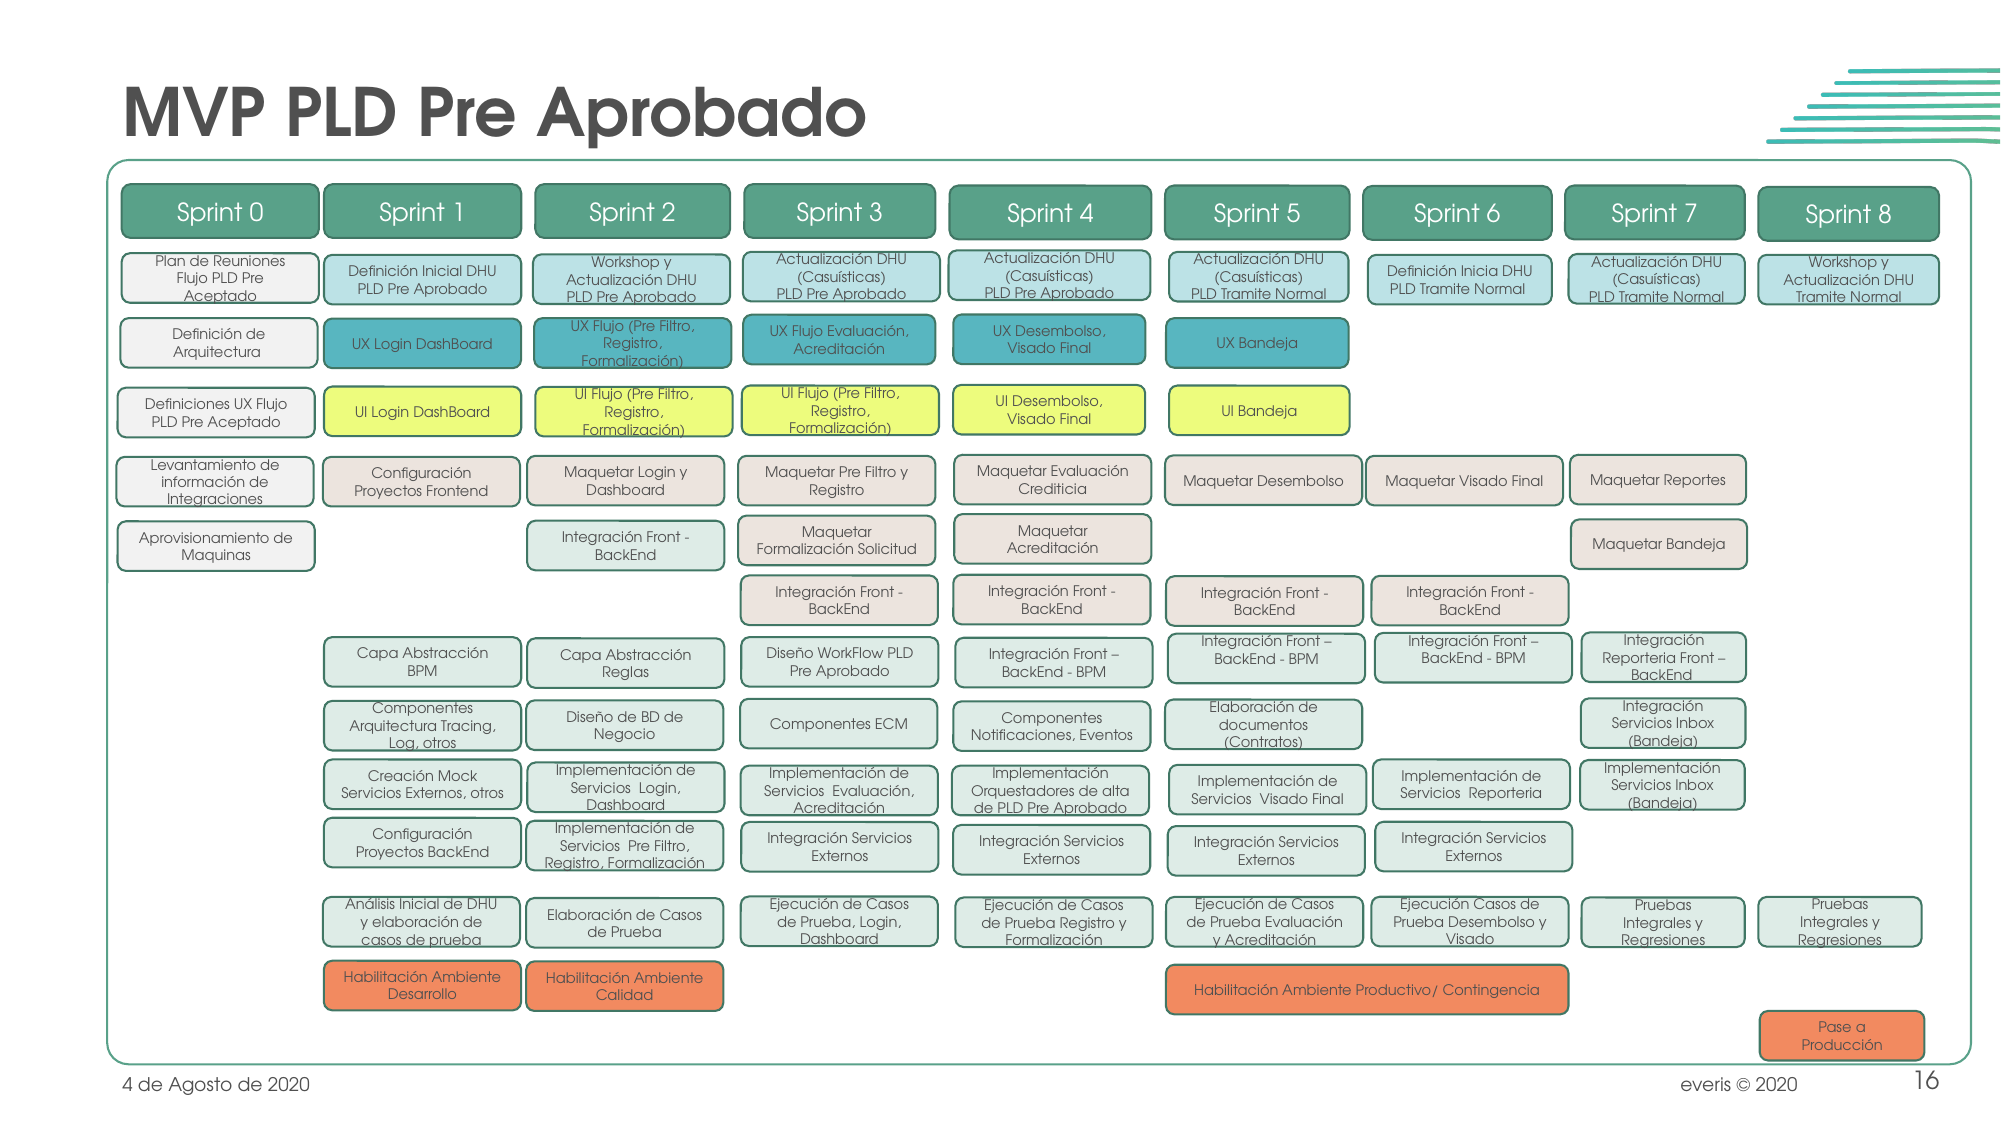

MVP PLD Pre Aprobado

Sprint 0
Sprint 1
Sprint 2
Sprint 3
Sprint 4
Sprint 5
Sprint 7
Sprint 6
Sprint 8
Actualización DHU (Casuísticas)
PLD Pre Aprobado
Actualización DHU (Casuísticas)
PLD Pre Aprobado
Actualización DHU (Casuísticas)
PLD Tramite Normal
Plan de Reuniones Flujo PLD Pre Aceptado
Actualización DHU (Casuísticas)
PLD Tramite Normal
Workshop y Actualización DHU
PLD Pre Aprobado
Definición Inicial DHU PLD Pre Aprobado
Definición Inicia DHU PLD Tramite Normal
Workshop y Actualización DHU Tramite Normal
UX Desembolso, Visado Final
UX Flujo Evaluación, Acreditación
Definición de Arquitectura
UX Flujo (Pre Filtro, Registro, Formalización)
UX Bandeja
UX Login DashBoard
UI Desembolso, Visado Final
UI Flujo (Pre Filtro, Registro, Formalización)
UI Bandeja
UI Login DashBoard
UI Flujo (Pre Filtro, Registro, Formalización)
Definiciones UX Flujo PLD Pre Aceptado
Maquetar Evaluación Crediticia
Maquetar Reportes
Maquetar Desembolso
Maquetar Pre Filtro y Registro
Maquetar Login y Dashboard
Maquetar Visado Final
Levantamiento de información de Integraciones
Configuración Proyectos Frontend
Maquetar Acreditación
Maquetar Formalización Solicitud
Maquetar Bandeja
Integración Front - BackEnd
Aprovisionamiento de Maquinas
Integración Front - BackEnd
Integración Front - BackEnd
Integración Front - BackEnd
Integración Front - BackEnd
Integración Reporteria Front – BackEnd
Integración Front – BackEnd - BPM

Integración Front – BackEnd - BPM

Capa Abstracción BPM
Diseño WorkFlow PLD Pre Aprobado
Integración Front – BackEnd - BPM
Capa Abstracción Reglas
Integración Servicios Inbox (Bandeja)
Componentes ECM
Elaboración de documentos (Contratos)
Diseño de BD de Negocio
Componentes Arquitectura Tracing, Log, otros
Componentes Notificaciones, Eventos
Creación Mock Servicios Externos, otros
Implementación de Servicios  Reporteria
Implementación Servicios Inbox (Bandeja)
Implementación de Servicios  Login, Dashboard
Implementación de Servicios  Visado Final
Implementación de Servicios  Evaluación, Acreditación
Implementación Orquestadores de alta de PLD Pre Aprobado
Configuración Proyectos BackEnd
Implementación de Servicios  Pre Filtro, Registro, Formalización
Integración Servicios Externos
Integración Servicios Externos
Integración Servicios Externos
Integración Servicios Externos
Ejecución de Casos de Prueba, Login, Dashboard
Ejecución Casos de Prueba Desembolso y Visado
Análisis Inicial de DHU y elaboración de casos de prueba
Ejecución de Casos de Prueba Evaluación y Acreditación
Pruebas Integrales y Regresiones
Ejecución de Casos de Prueba Registro y Formalización
Pruebas Integrales y Regresiones
Elaboración de Casos de Prueba
Habilitación Ambiente Desarrollo
Habilitación Ambiente Calidad
Habilitación Ambiente Productivo/ Contingencia
Pase a Producción
4 de Agosto de 2020
everis © 2020
16